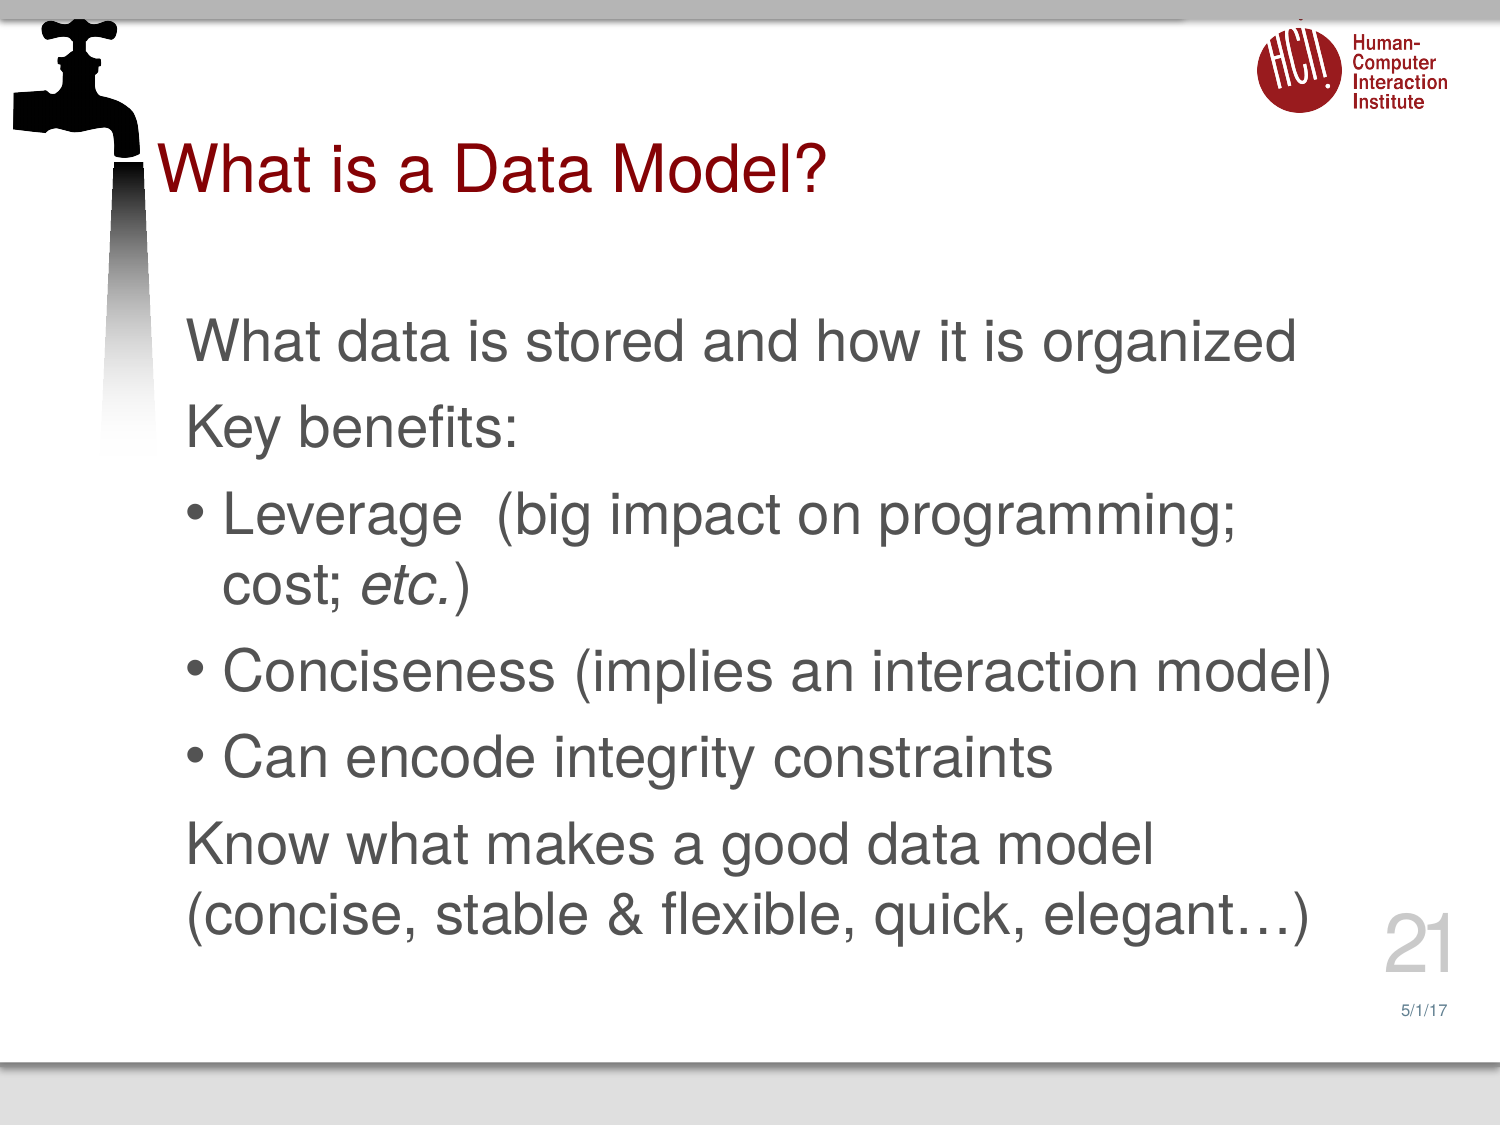

# What is a Data Model?
What data is stored and how it is organized
Key benefits:
Leverage  (big impact on programming; cost; etc.)
Conciseness (implies an interaction model)
Can encode integrity constraints
Know what makes a good data model  (concise, stable & flexible, quick, elegant…)

21
5/1/17